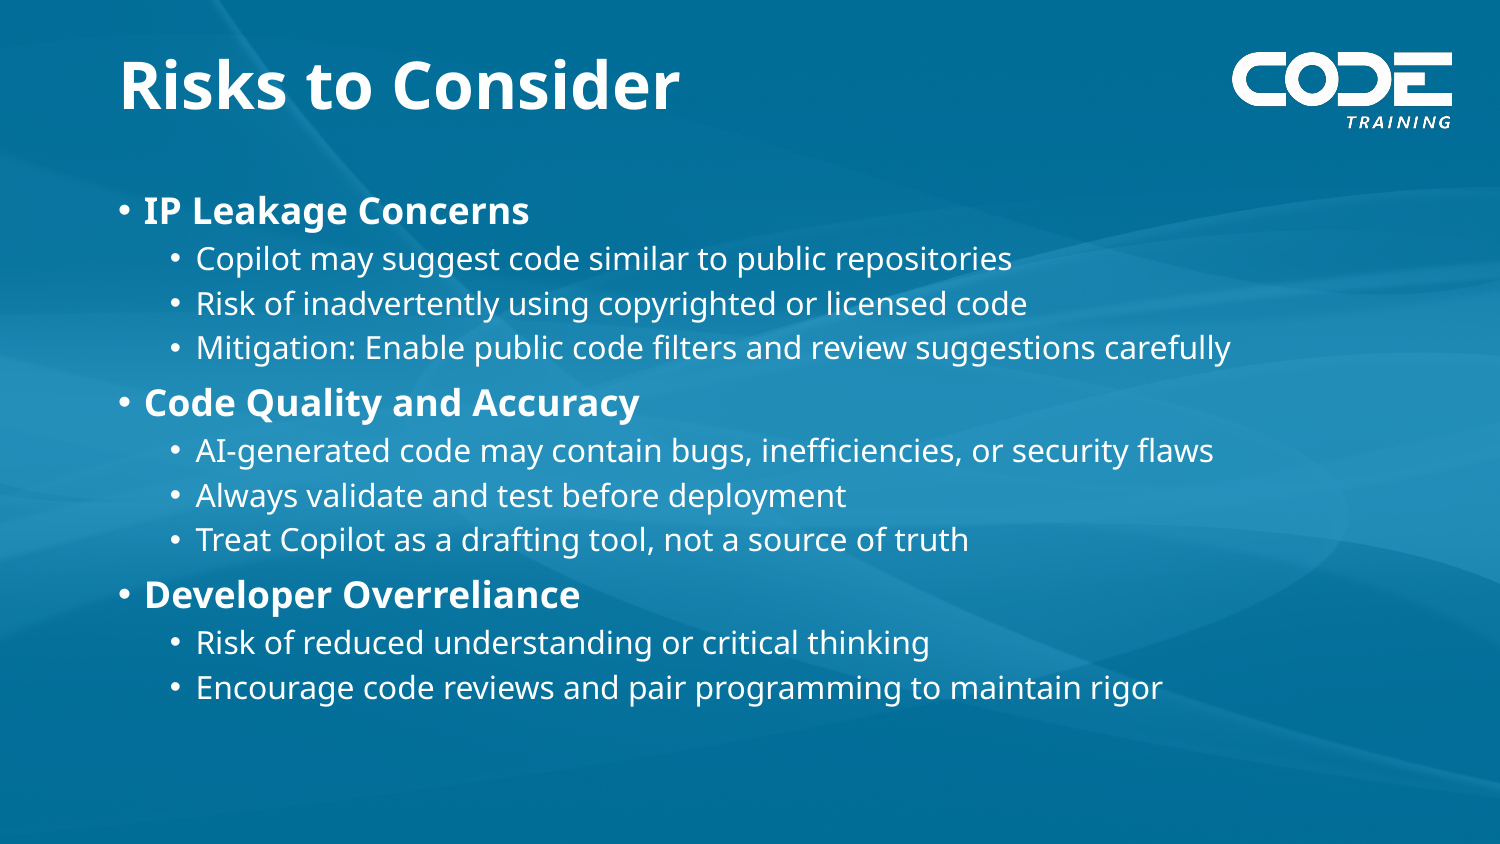

# Risks to Consider
IP Leakage Concerns
Copilot may suggest code similar to public repositories
Risk of inadvertently using copyrighted or licensed code
Mitigation: Enable public code filters and review suggestions carefully
Code Quality and Accuracy
AI-generated code may contain bugs, inefficiencies, or security flaws
Always validate and test before deployment
Treat Copilot as a drafting tool, not a source of truth
Developer Overreliance
Risk of reduced understanding or critical thinking
Encourage code reviews and pair programming to maintain rigor